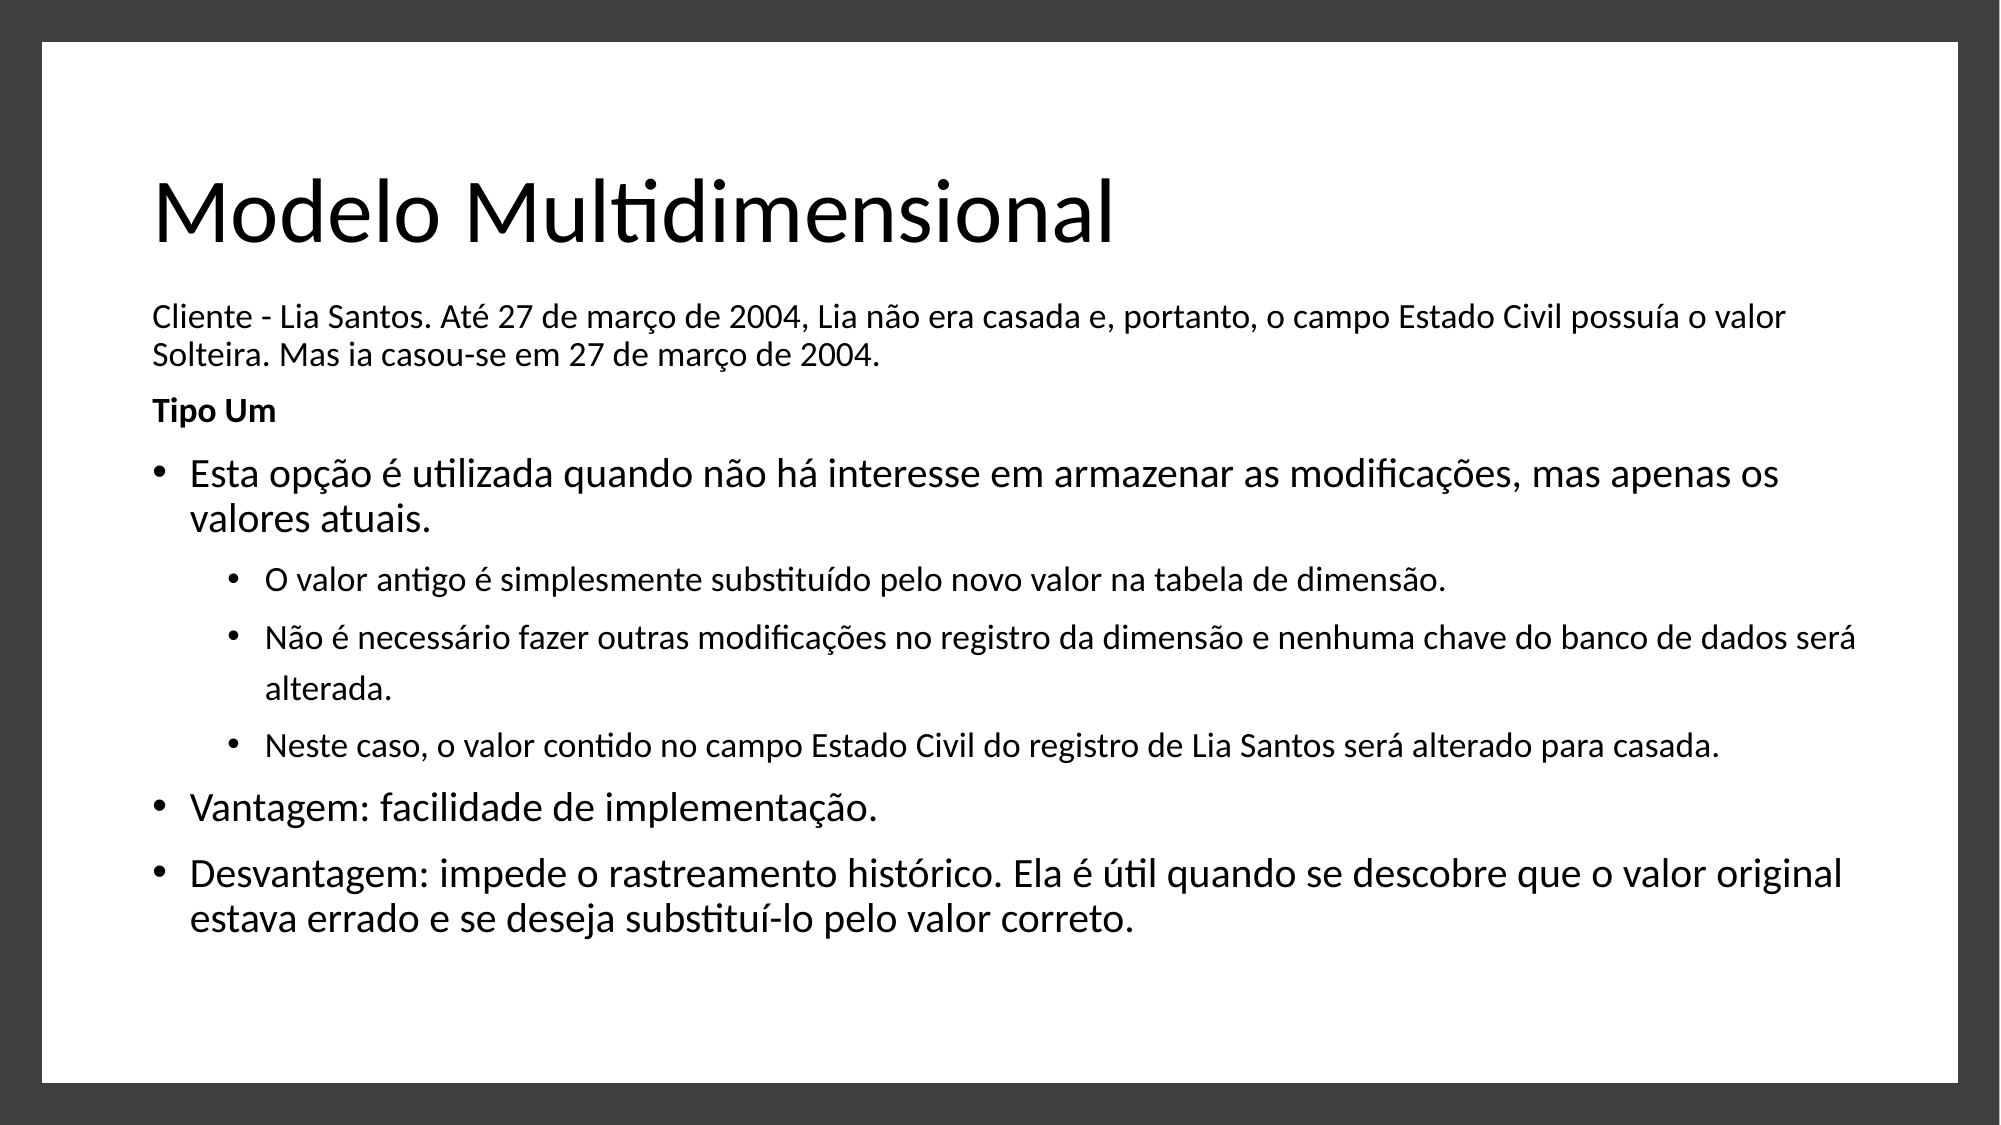

# Modelo Multidimensional
Cliente - Lia Santos. Até 27 de março de 2004, Lia não era casada e, portanto, o campo Estado Civil possuía o valor Solteira. Mas ia casou-se em 27 de março de 2004.
Tipo Um
Esta opção é utilizada quando não há interesse em armazenar as modificações, mas apenas os valores atuais.
O valor antigo é simplesmente substituído pelo novo valor na tabela de dimensão.
Não é necessário fazer outras modificações no registro da dimensão e nenhuma chave do banco de dados será alterada.
Neste caso, o valor contido no campo Estado Civil do registro de Lia Santos será alterado para casada.
Vantagem: facilidade de implementação.
Desvantagem: impede o rastreamento histórico. Ela é útil quando se descobre que o valor original estava errado e se deseja substituí-lo pelo valor correto.